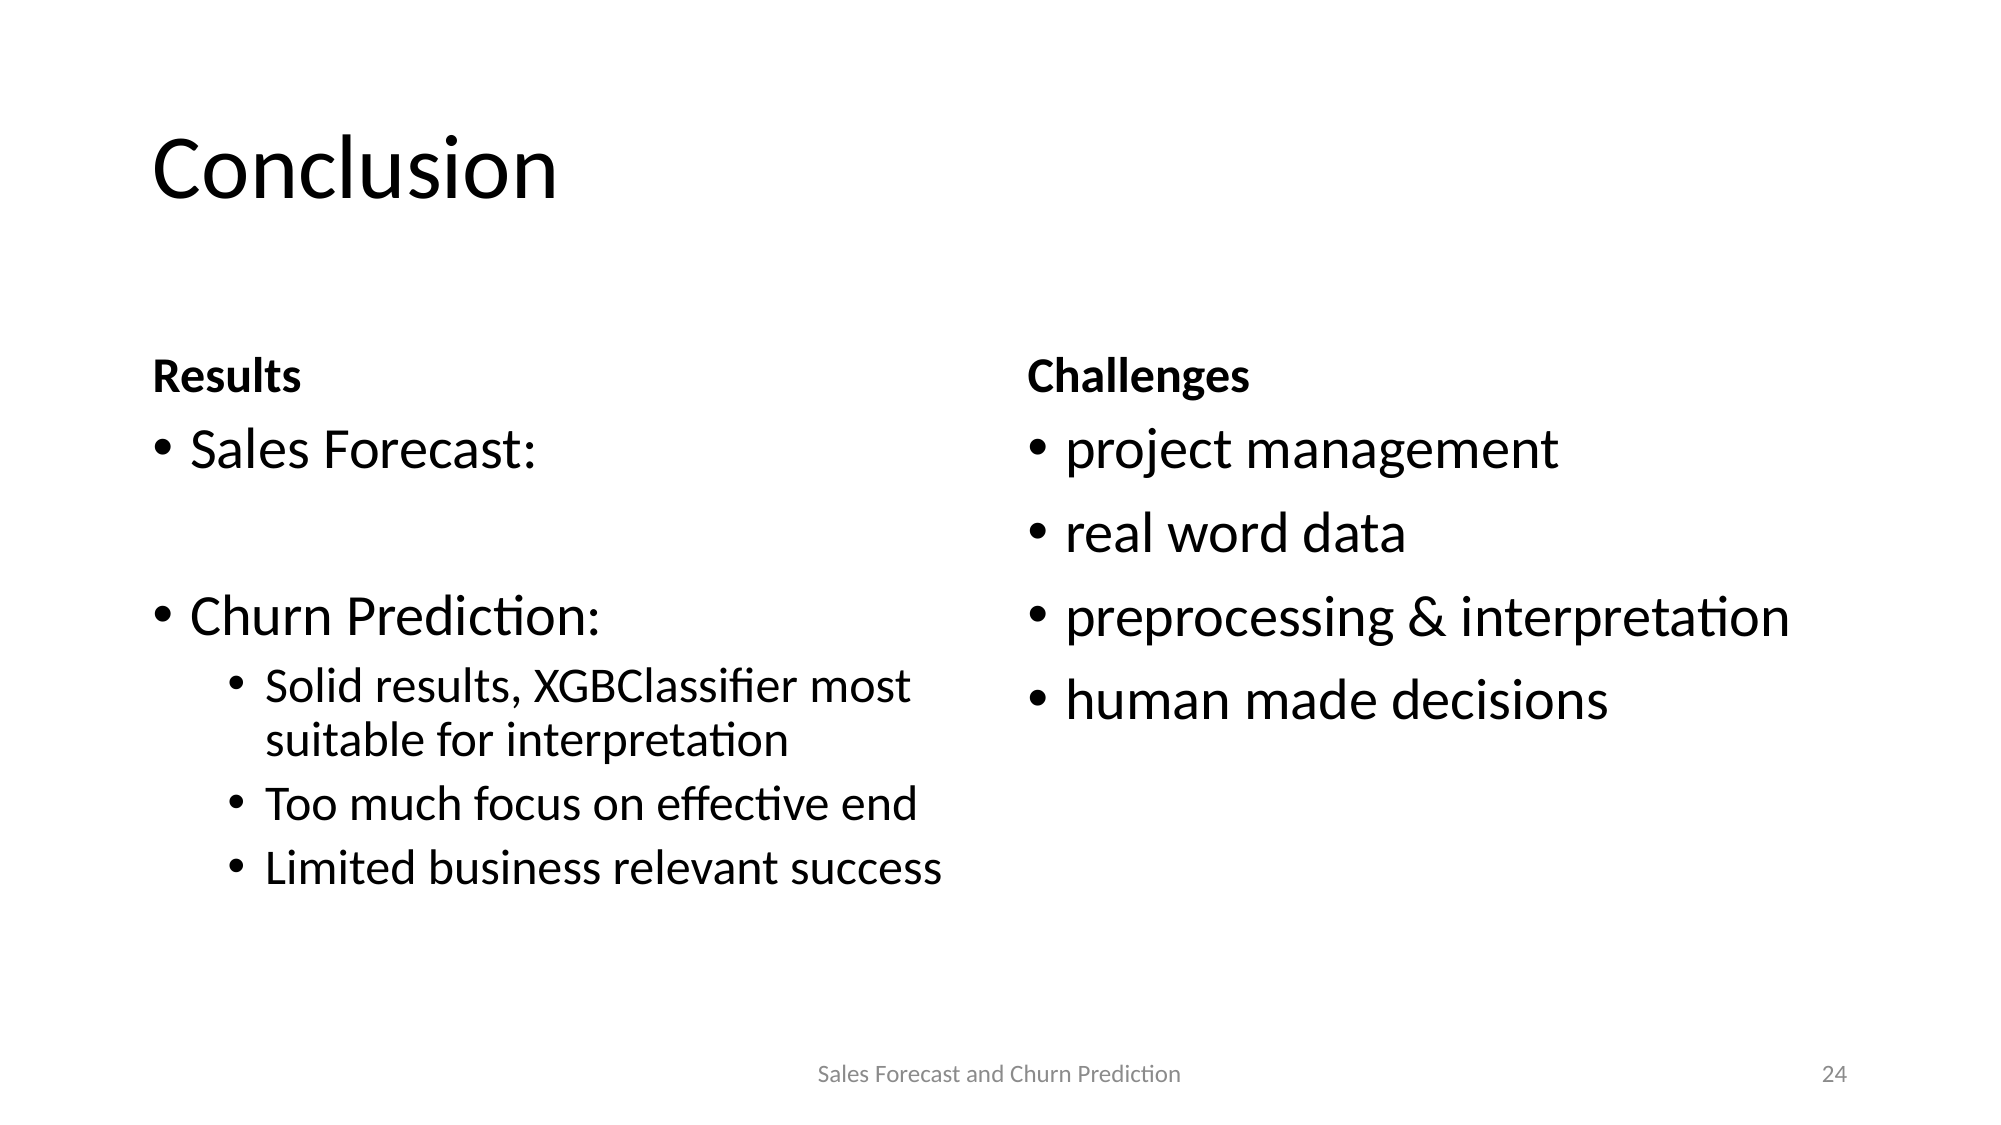

# Conclusion
Results
Challenges
Sales Forecast:

Churn Prediction:
Solid results, XGBClassifier most suitable for interpretation
Too much focus on effective end
Limited business relevant success
project management
real word data
preprocessing & interpretation
human made decisions

Sales Forecast and Churn Prediction
24